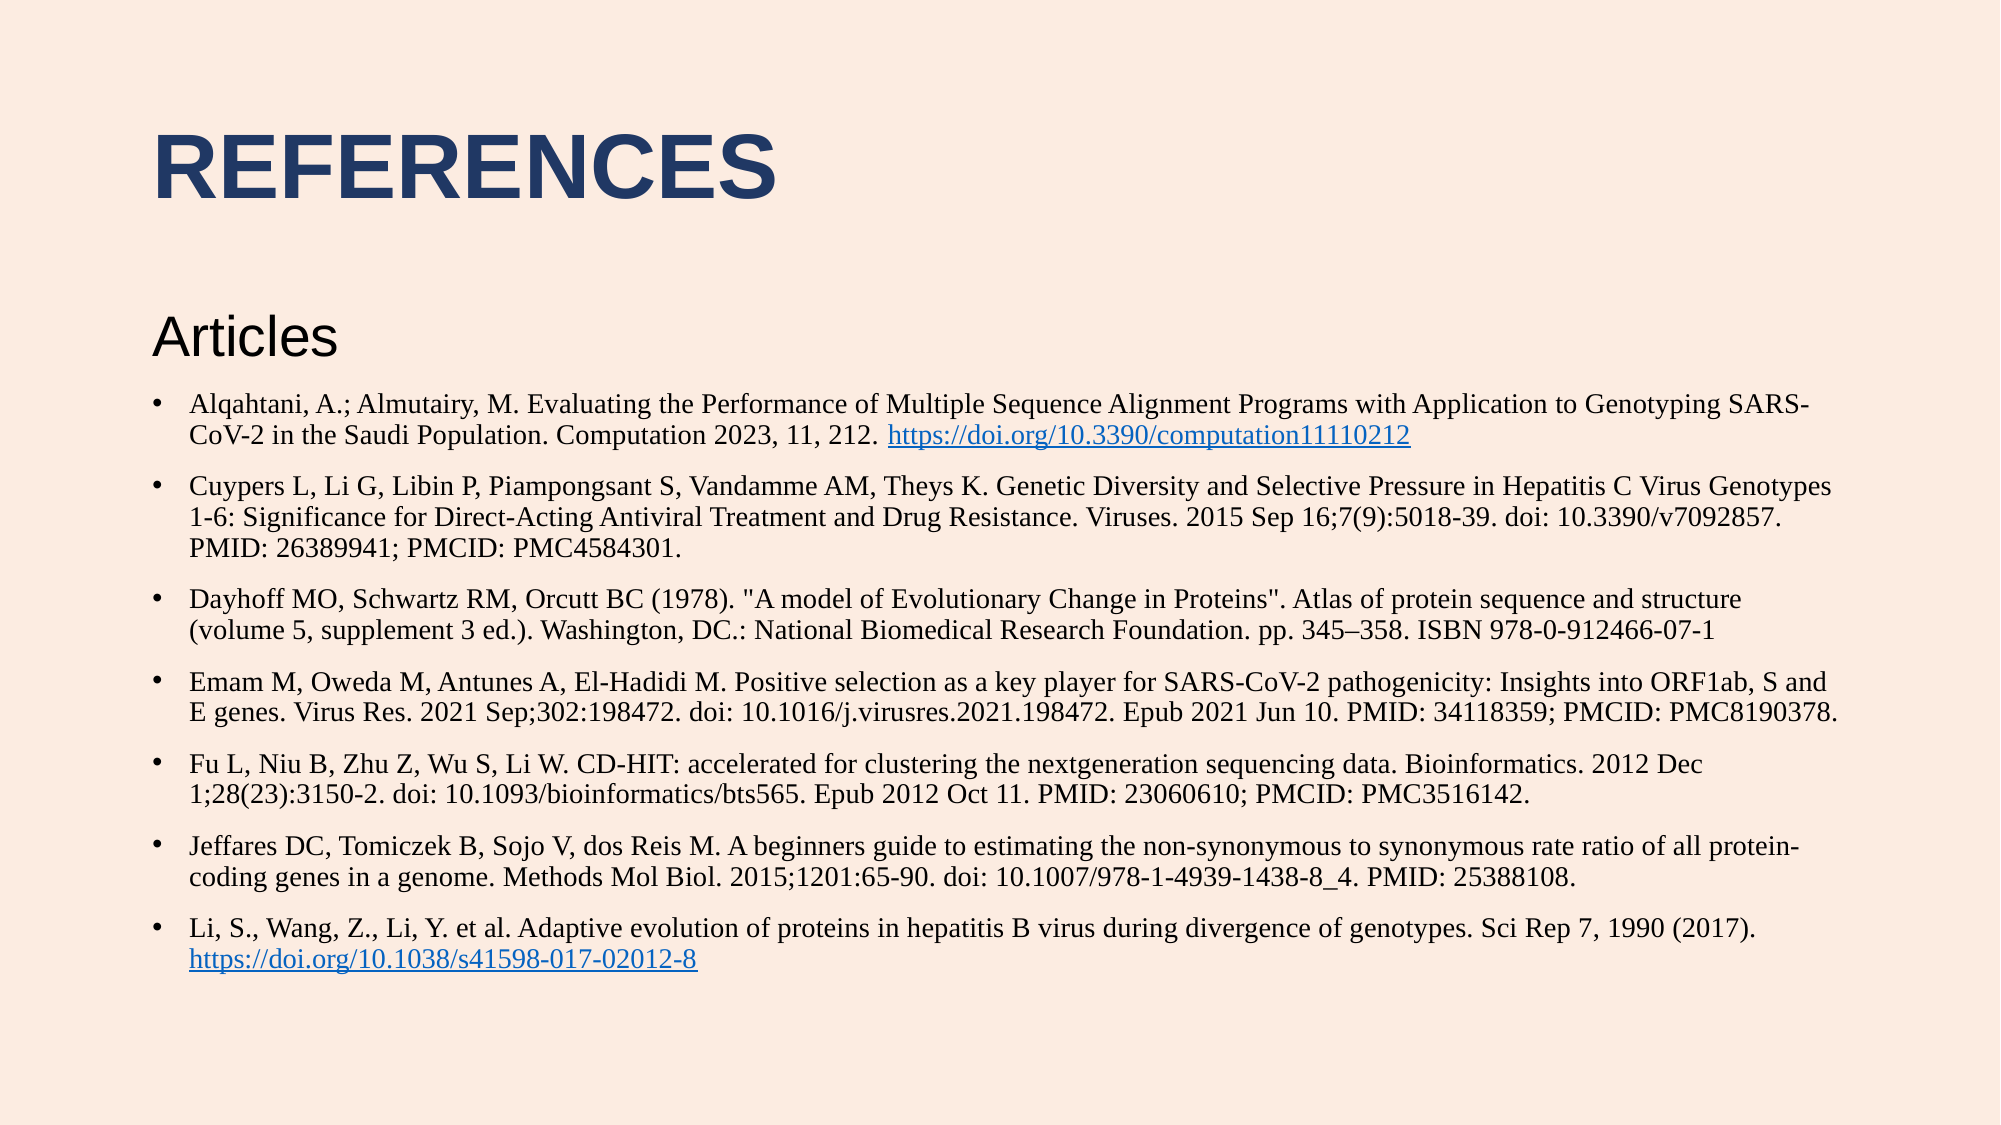

# REFERENCES
Articles
Alqahtani, A.; Almutairy, M. Evaluating the Performance of Multiple Sequence Alignment Programs with Application to Genotyping SARS-CoV-2 in the Saudi Population. Computation 2023, 11, 212. https://doi.org/10.3390/computation11110212
Cuypers L, Li G, Libin P, Piampongsant S, Vandamme AM, Theys K. Genetic Diversity and Selective Pressure in Hepatitis C Virus Genotypes 1-6: Significance for Direct-Acting Antiviral Treatment and Drug Resistance. Viruses. 2015 Sep 16;7(9):5018-39. doi: 10.3390/v7092857. PMID: 26389941; PMCID: PMC4584301.
Dayhoff MO, Schwartz RM, Orcutt BC (1978). "A model of Evolutionary Change in Proteins". Atlas of protein sequence and structure (volume 5, supplement 3 ed.). Washington, DC.: National Biomedical Research Foundation. pp. 345–358. ISBN 978-0-912466-07-1
Emam M, Oweda M, Antunes A, El-Hadidi M. Positive selection as a key player for SARS-CoV-2 pathogenicity: Insights into ORF1ab, S and E genes. Virus Res. 2021 Sep;302:198472. doi: 10.1016/j.virusres.2021.198472. Epub 2021 Jun 10. PMID: 34118359; PMCID: PMC8190378.
Fu L, Niu B, Zhu Z, Wu S, Li W. CD-HIT: accelerated for clustering the nextgeneration sequencing data. Bioinformatics. 2012 Dec 1;28(23):3150-2. doi: 10.1093/bioinformatics/bts565. Epub 2012 Oct 11. PMID: 23060610; PMCID: PMC3516142.
Jeffares DC, Tomiczek B, Sojo V, dos Reis M. A beginners guide to estimating the non-synonymous to synonymous rate ratio of all protein-coding genes in a genome. Methods Mol Biol. 2015;1201:65-90. doi: 10.1007/978-1-4939-1438-8_4. PMID: 25388108.
Li, S., Wang, Z., Li, Y. et al. Adaptive evolution of proteins in hepatitis B virus during divergence of genotypes. Sci Rep 7, 1990 (2017). https://doi.org/10.1038/s41598-017-02012-8